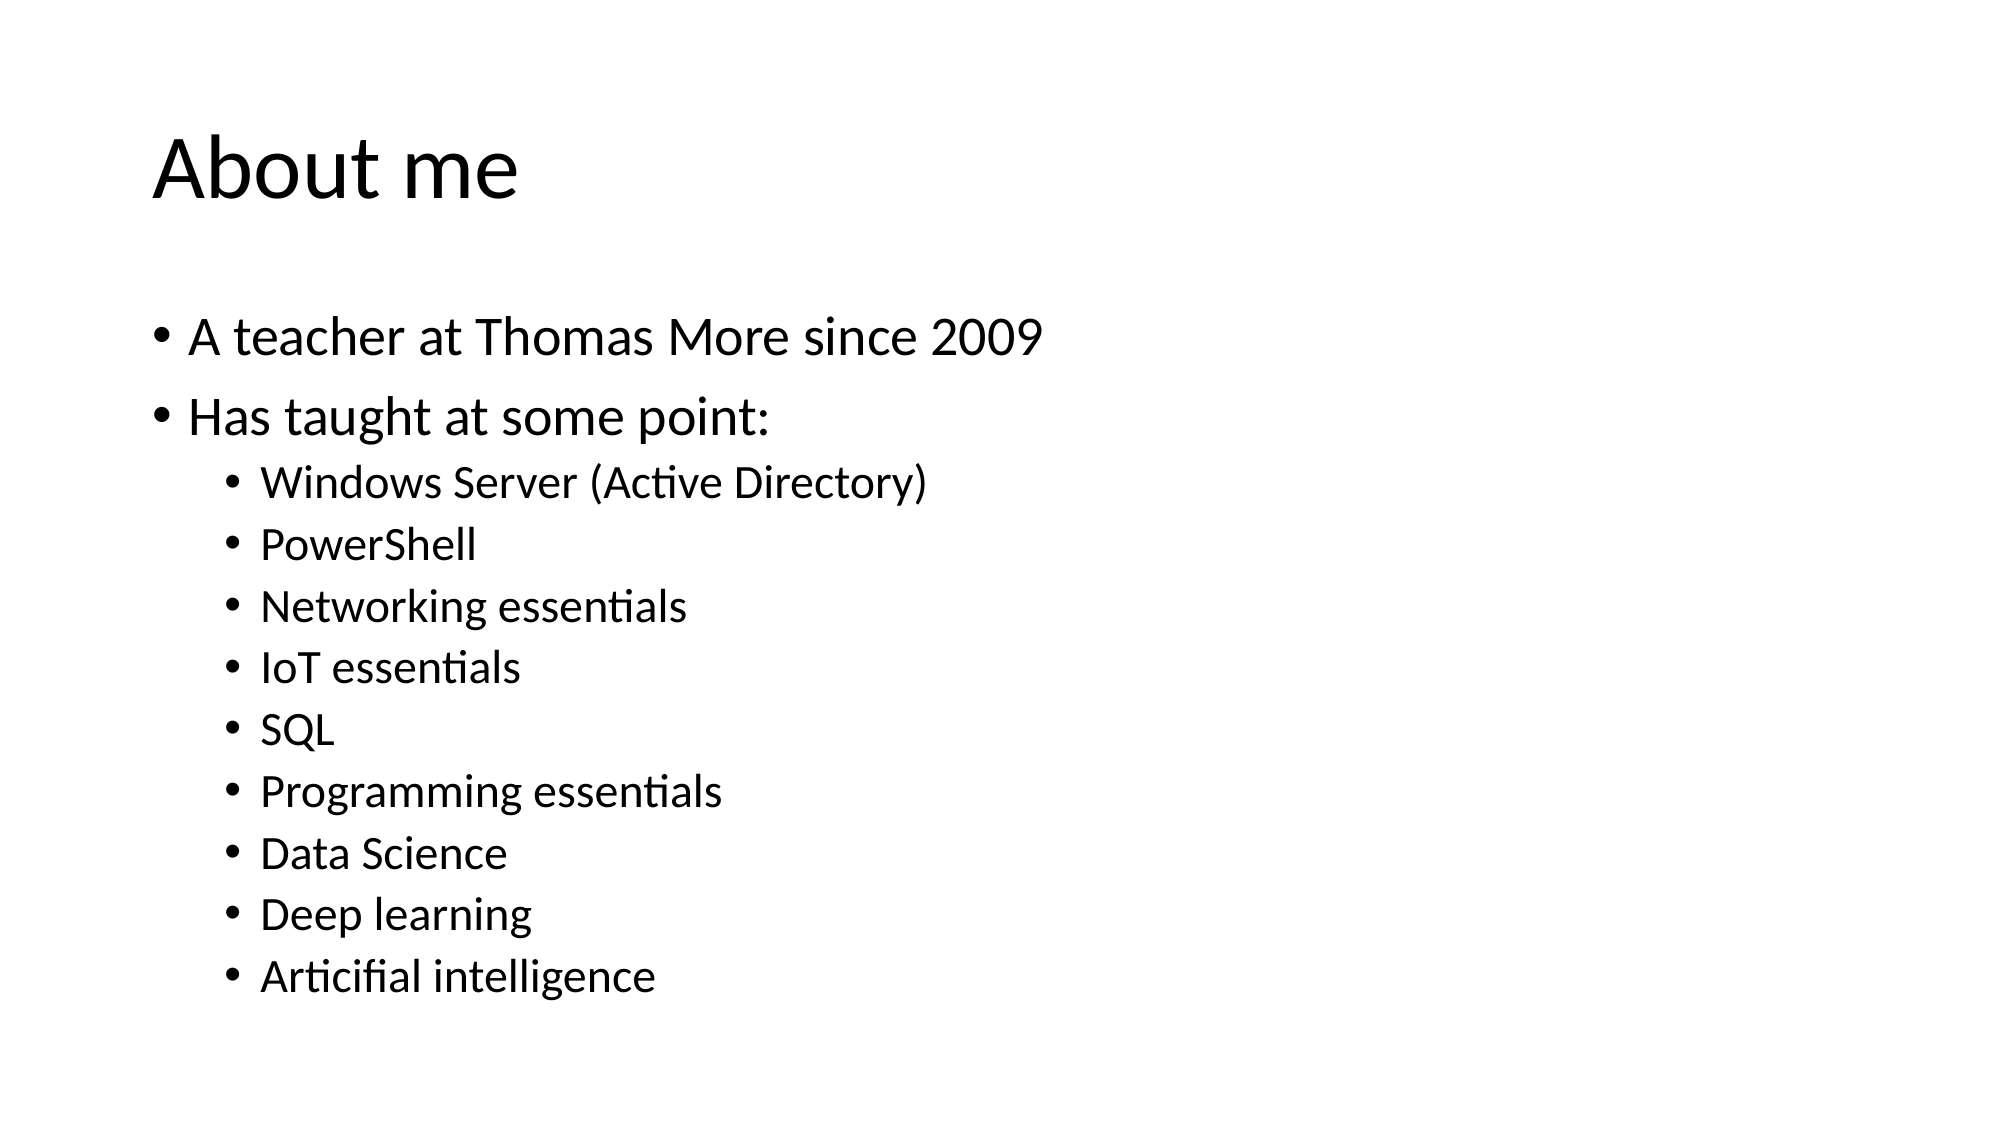

# About me
A teacher at Thomas More since 2009
Has taught at some point:
Windows Server (Active Directory)
PowerShell
Networking essentials
IoT essentials
SQL
Programming essentials
Data Science
Deep learning
Articifial intelligence